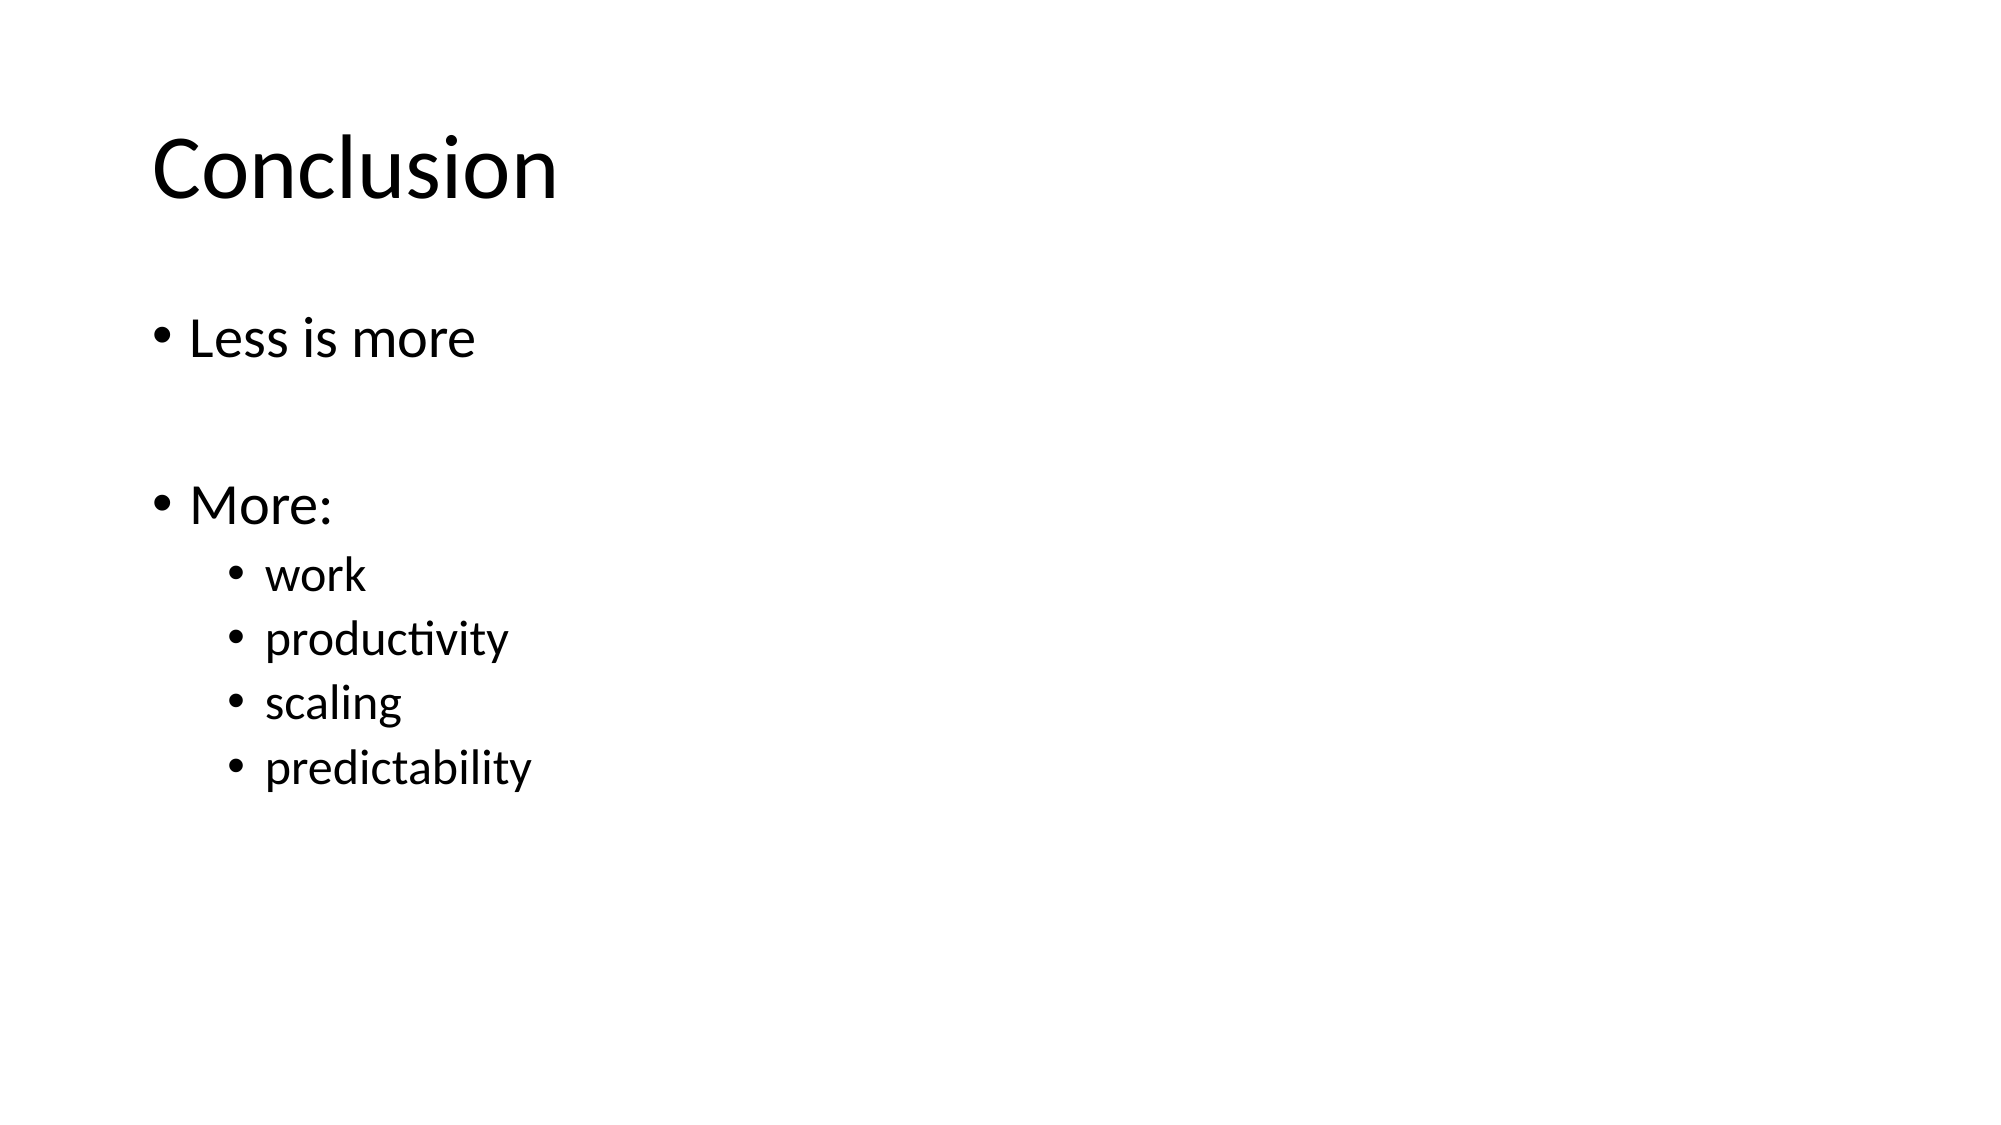

# Conclusion
Less is more

More:
work
productivity
scaling
predictability